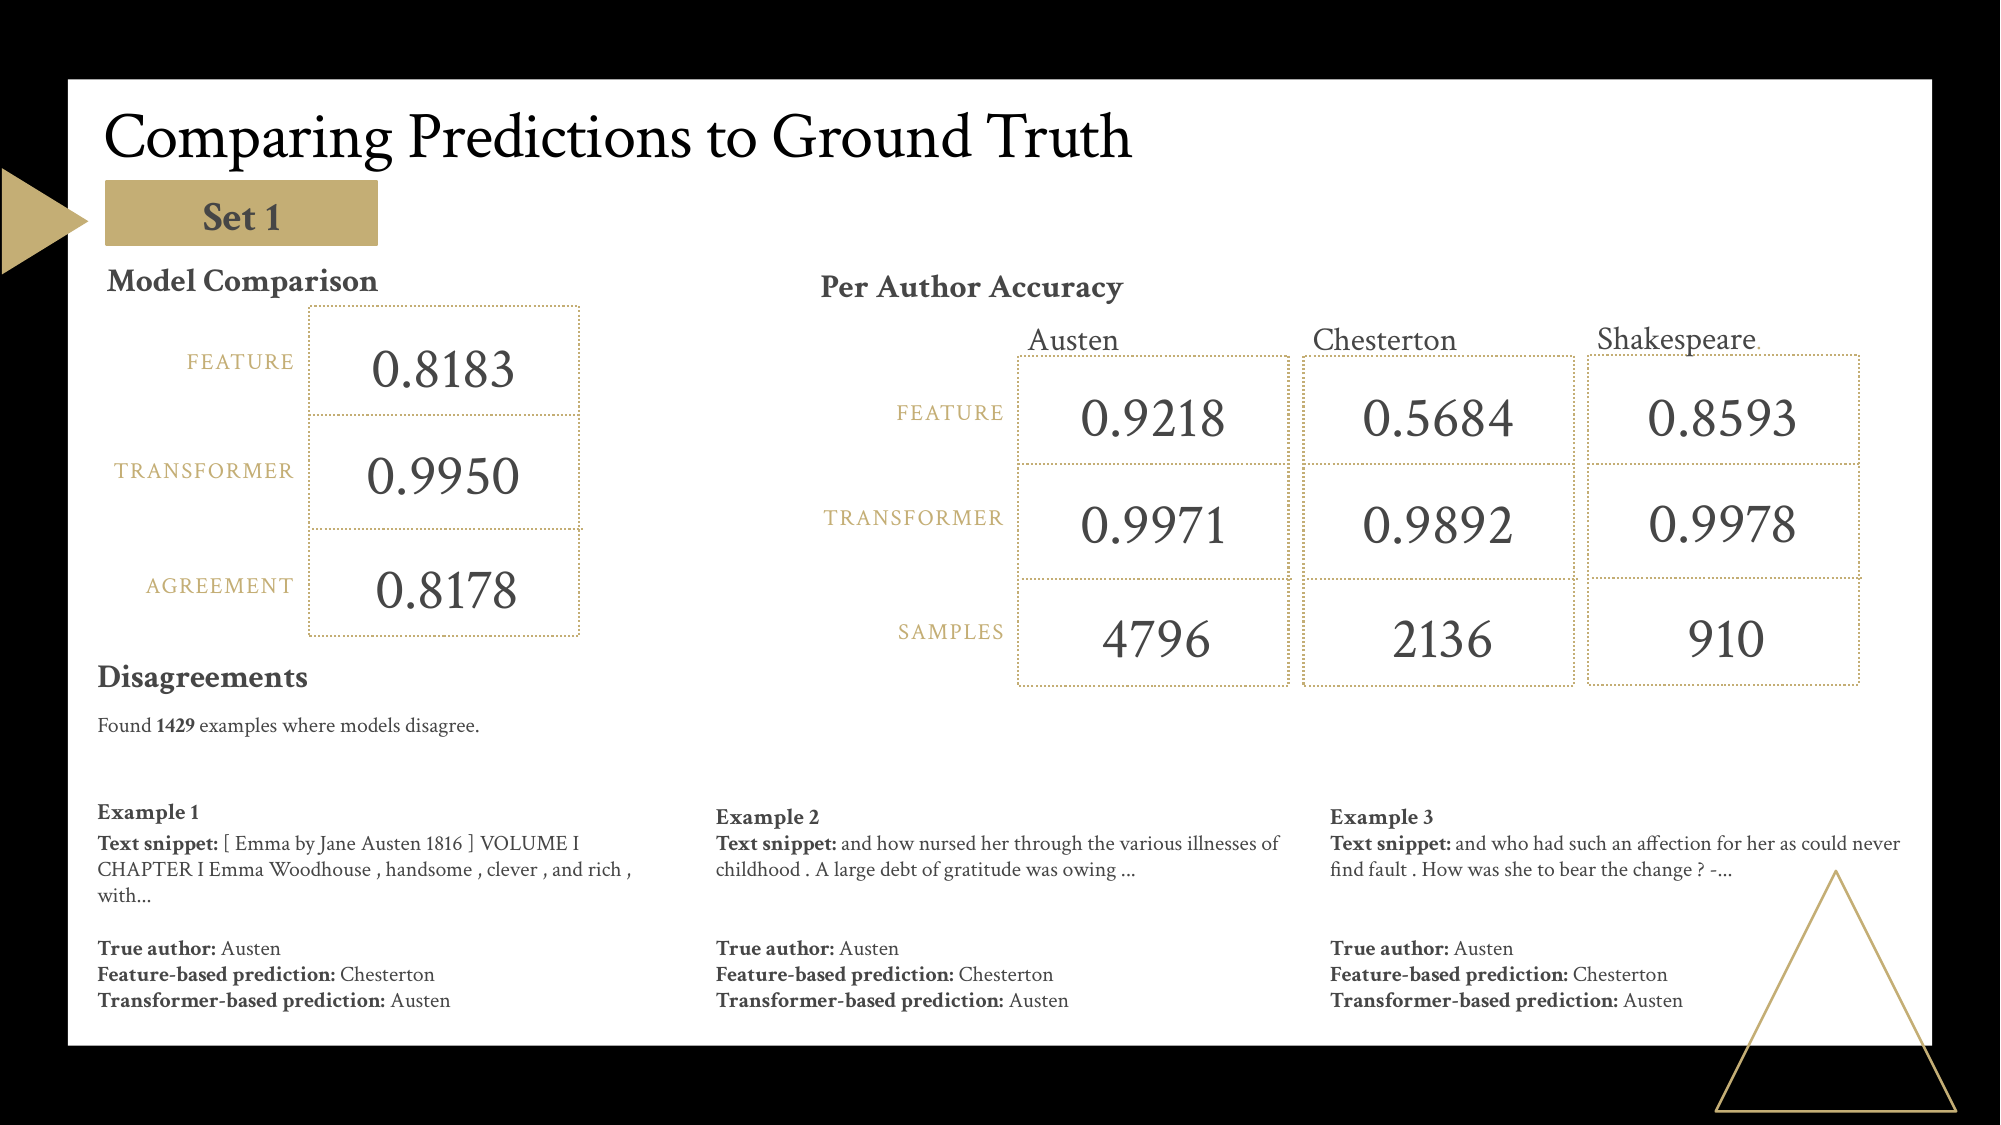

# Comparing Predictions to Ground Truth
Set 1

Model Comparison

0.8183
FEATURE
0.9950
TRANSFORMER
0.8178
AGREEMENT
Per Author Accuracy
Shakespeare.

0.8593
0.9978
910
Austen
Chesterton

0.5684
0.9892
2136

0.9218
FEATURE
0.9971
TRANSFORMER
4796
SAMPLES
Disagreements
Found 1429 examples where models disagree.

Example 1
Text snippet: [ Emma by Jane Austen 1816 ] VOLUME I CHAPTER I Emma Woodhouse , handsome , clever , and rich , with...

True author: Austen
Feature-based prediction: Chesterton
Transformer-based prediction: Austen
Example 2
Text snippet: and how nursed her through the various illnesses of childhood . A large debt of gratitude was owing ...

True author: Austen
Feature-based prediction: Chesterton
Transformer-based prediction: Austen
Example 3
Text snippet: and who had such an affection for her as could never find fault . How was she to bear the change ? -...

True author: Austen
Feature-based prediction: Chesterton
Transformer-based prediction: Austen